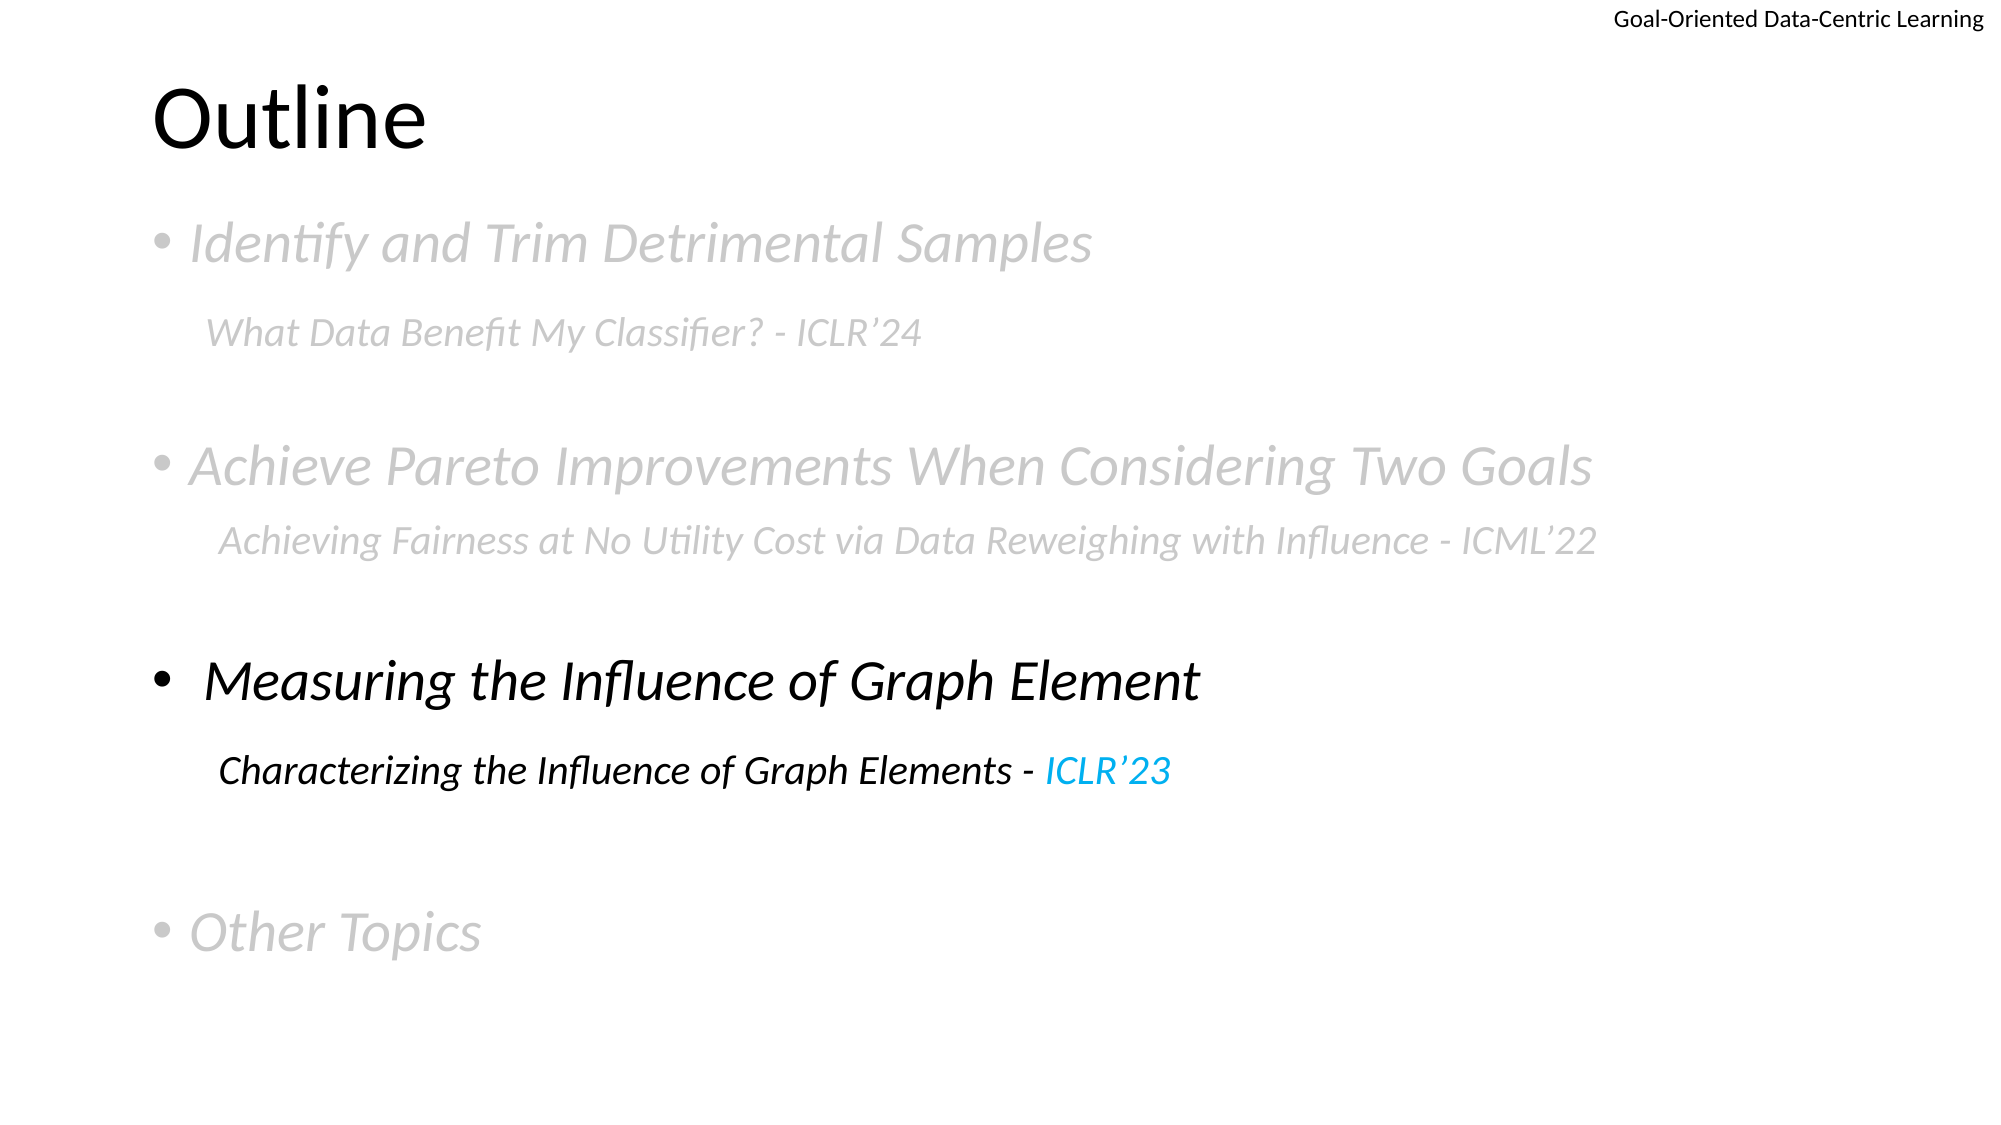

# Outline
Identify and Trim Detrimental Samples
    What Data Benefit My Classifier? - ICLR’24

Achieve Pareto Improvements When Considering Two Goals
       Achieving Fairness at No Utility Cost via Data Reweighing with Influence - ICML’22

 Measuring the Influence of Graph Element
     Characterizing the Influence of Graph Elements - ICLR’23

Other Topics